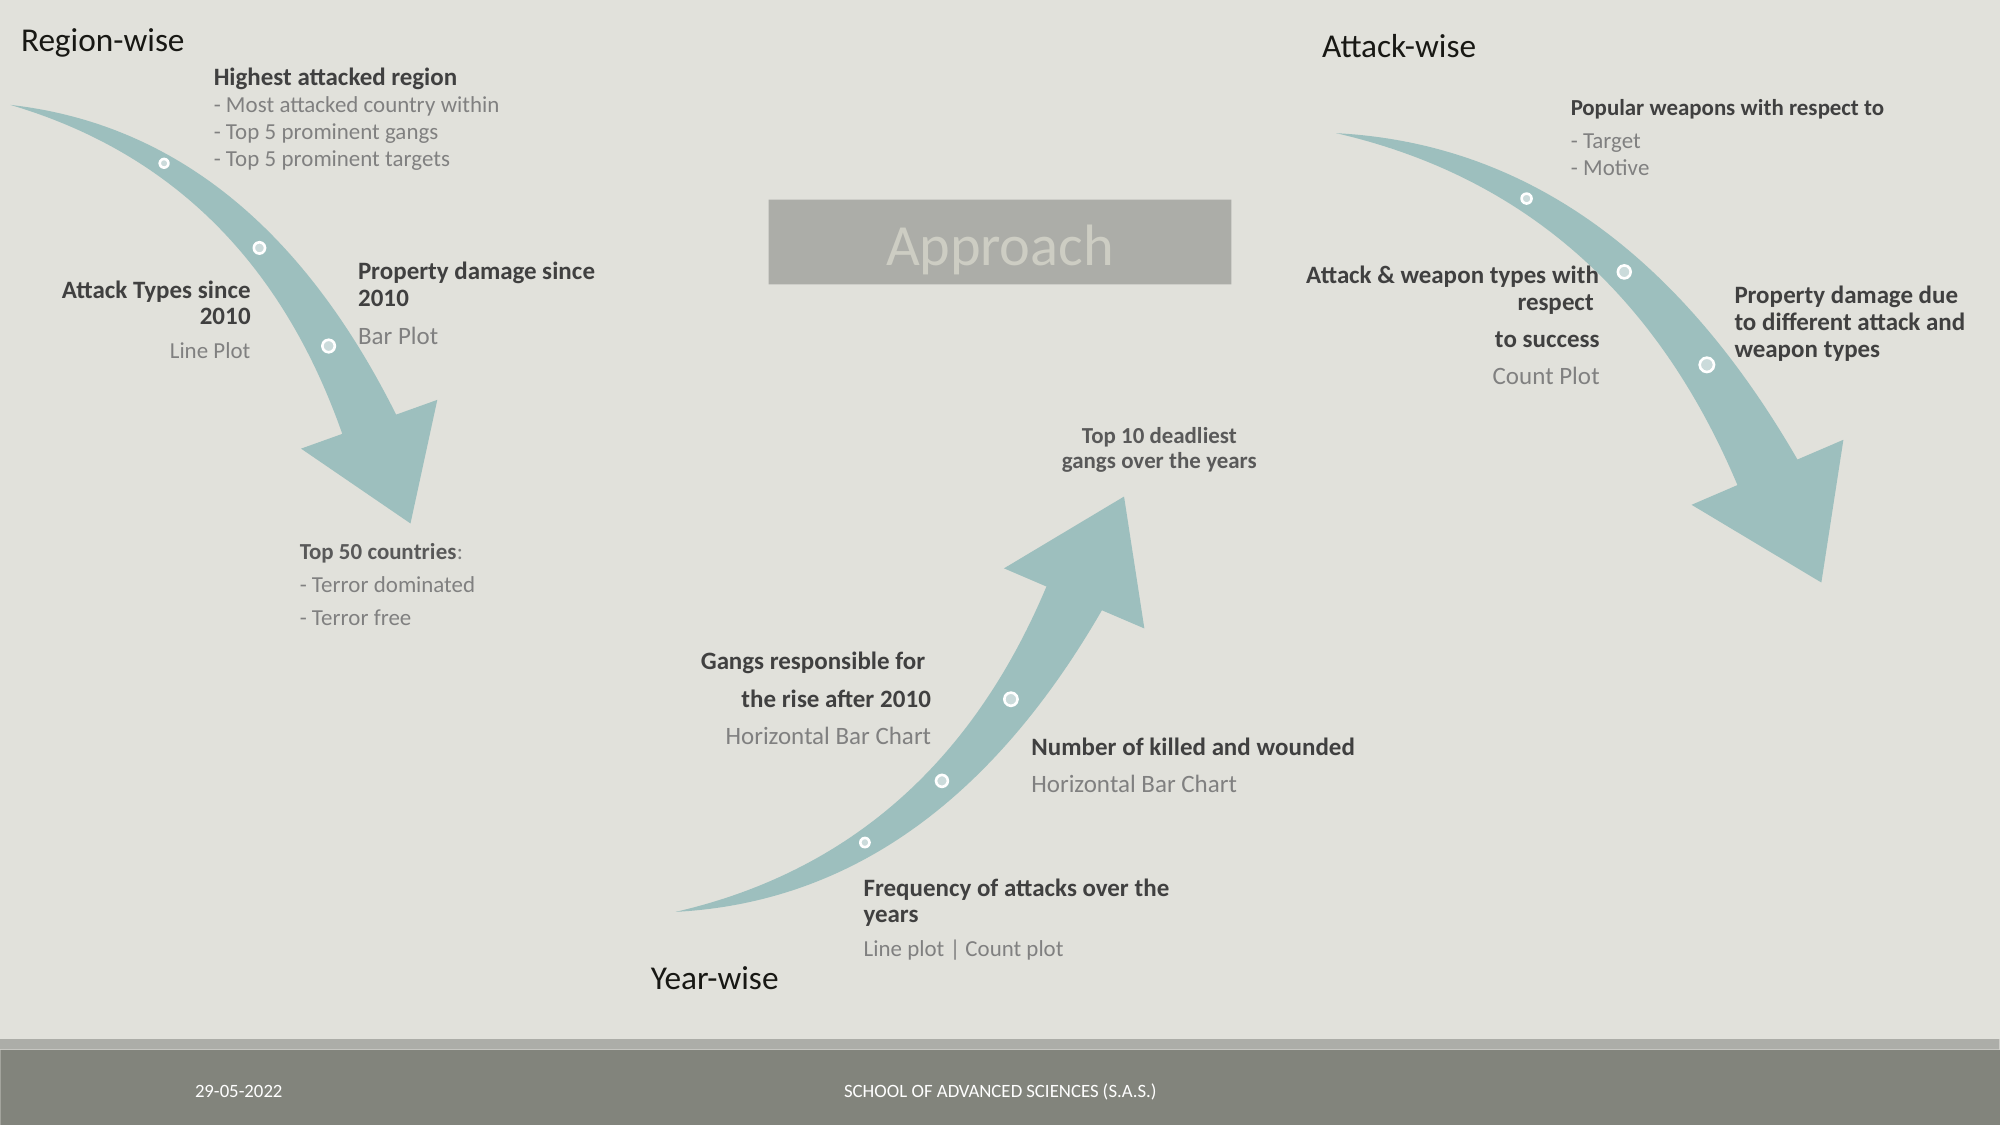

Attack-wise
Popular weapons with respect to
- Target
- Motive

Attack & weapon types with respect
to success
Count Plot
Property damage due to different attack and weapon types

Region-wise
Highest attacked region
- Most attacked country within
- Top 5 prominent gangs
- Top 5 prominent targets

Property damage since 2010
Bar Plot
Attack Types since 2010
Line Plot

Approach

Gangs responsible for
the rise after 2010
Horizontal Bar Chart

Number of killed and wounded
Horizontal Bar Chart

Frequency of attacks over the years
Line plot | Count plot
Year-wise
Top 10 deadliest gangs over the years
Top 50 countries:
- Terror dominated
- Terror free
29-05-2022
School of Advanced Sciences (S.A.S.)